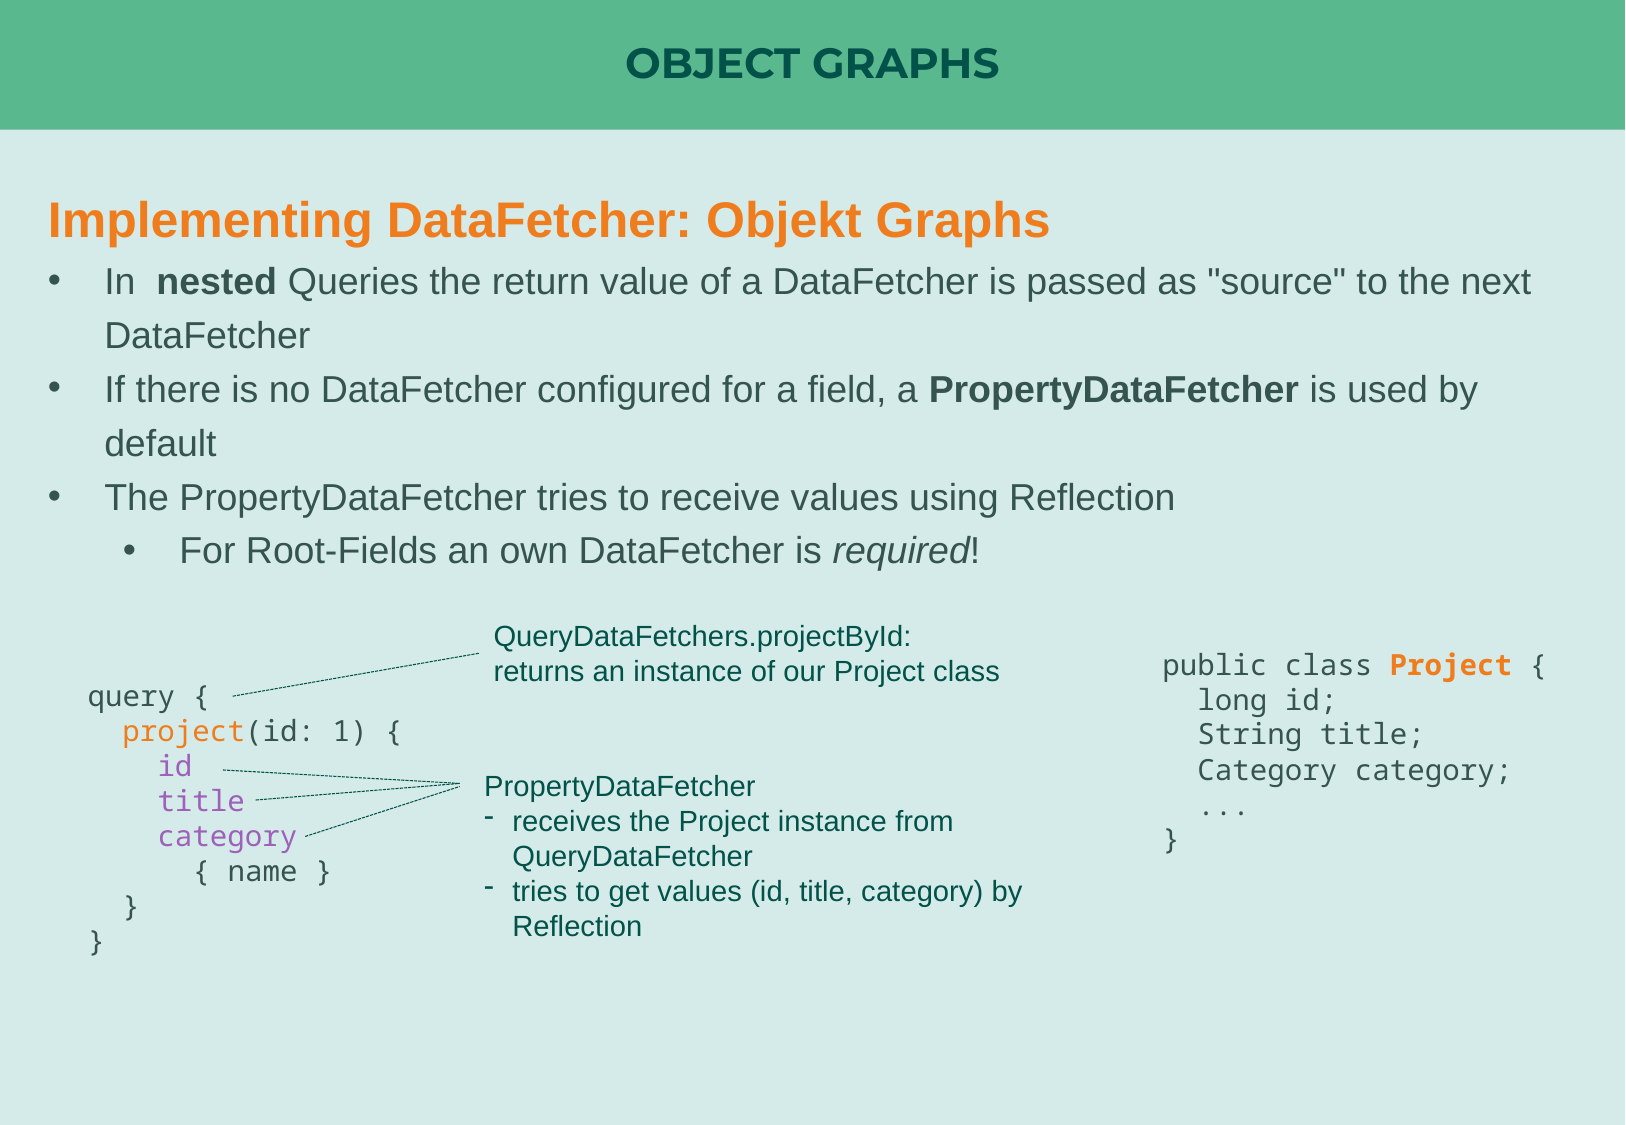

# Object GraphS
Implementing DataFetcher: Objekt Graphs
In  nested Queries the return value of a DataFetcher is passed as "source" to the next DataFetcher
If there is no DataFetcher configured for a field, a PropertyDataFetcher is used by default
The PropertyDataFetcher tries to receive values using Reflection
For Root-Fields an own DataFetcher is required!

QueryDataFetchers.projectById:
returns an instance of our Project class
public class Project {
  long id;
  String title;
  Category category;
  ...
}

query {
  project(id: 1) {
    id
    title
    category
      { name }
  }
}
PropertyDataFetcher
receives the Project instance from QueryDataFetcher
tries to get values (id, title, category) by Reflection